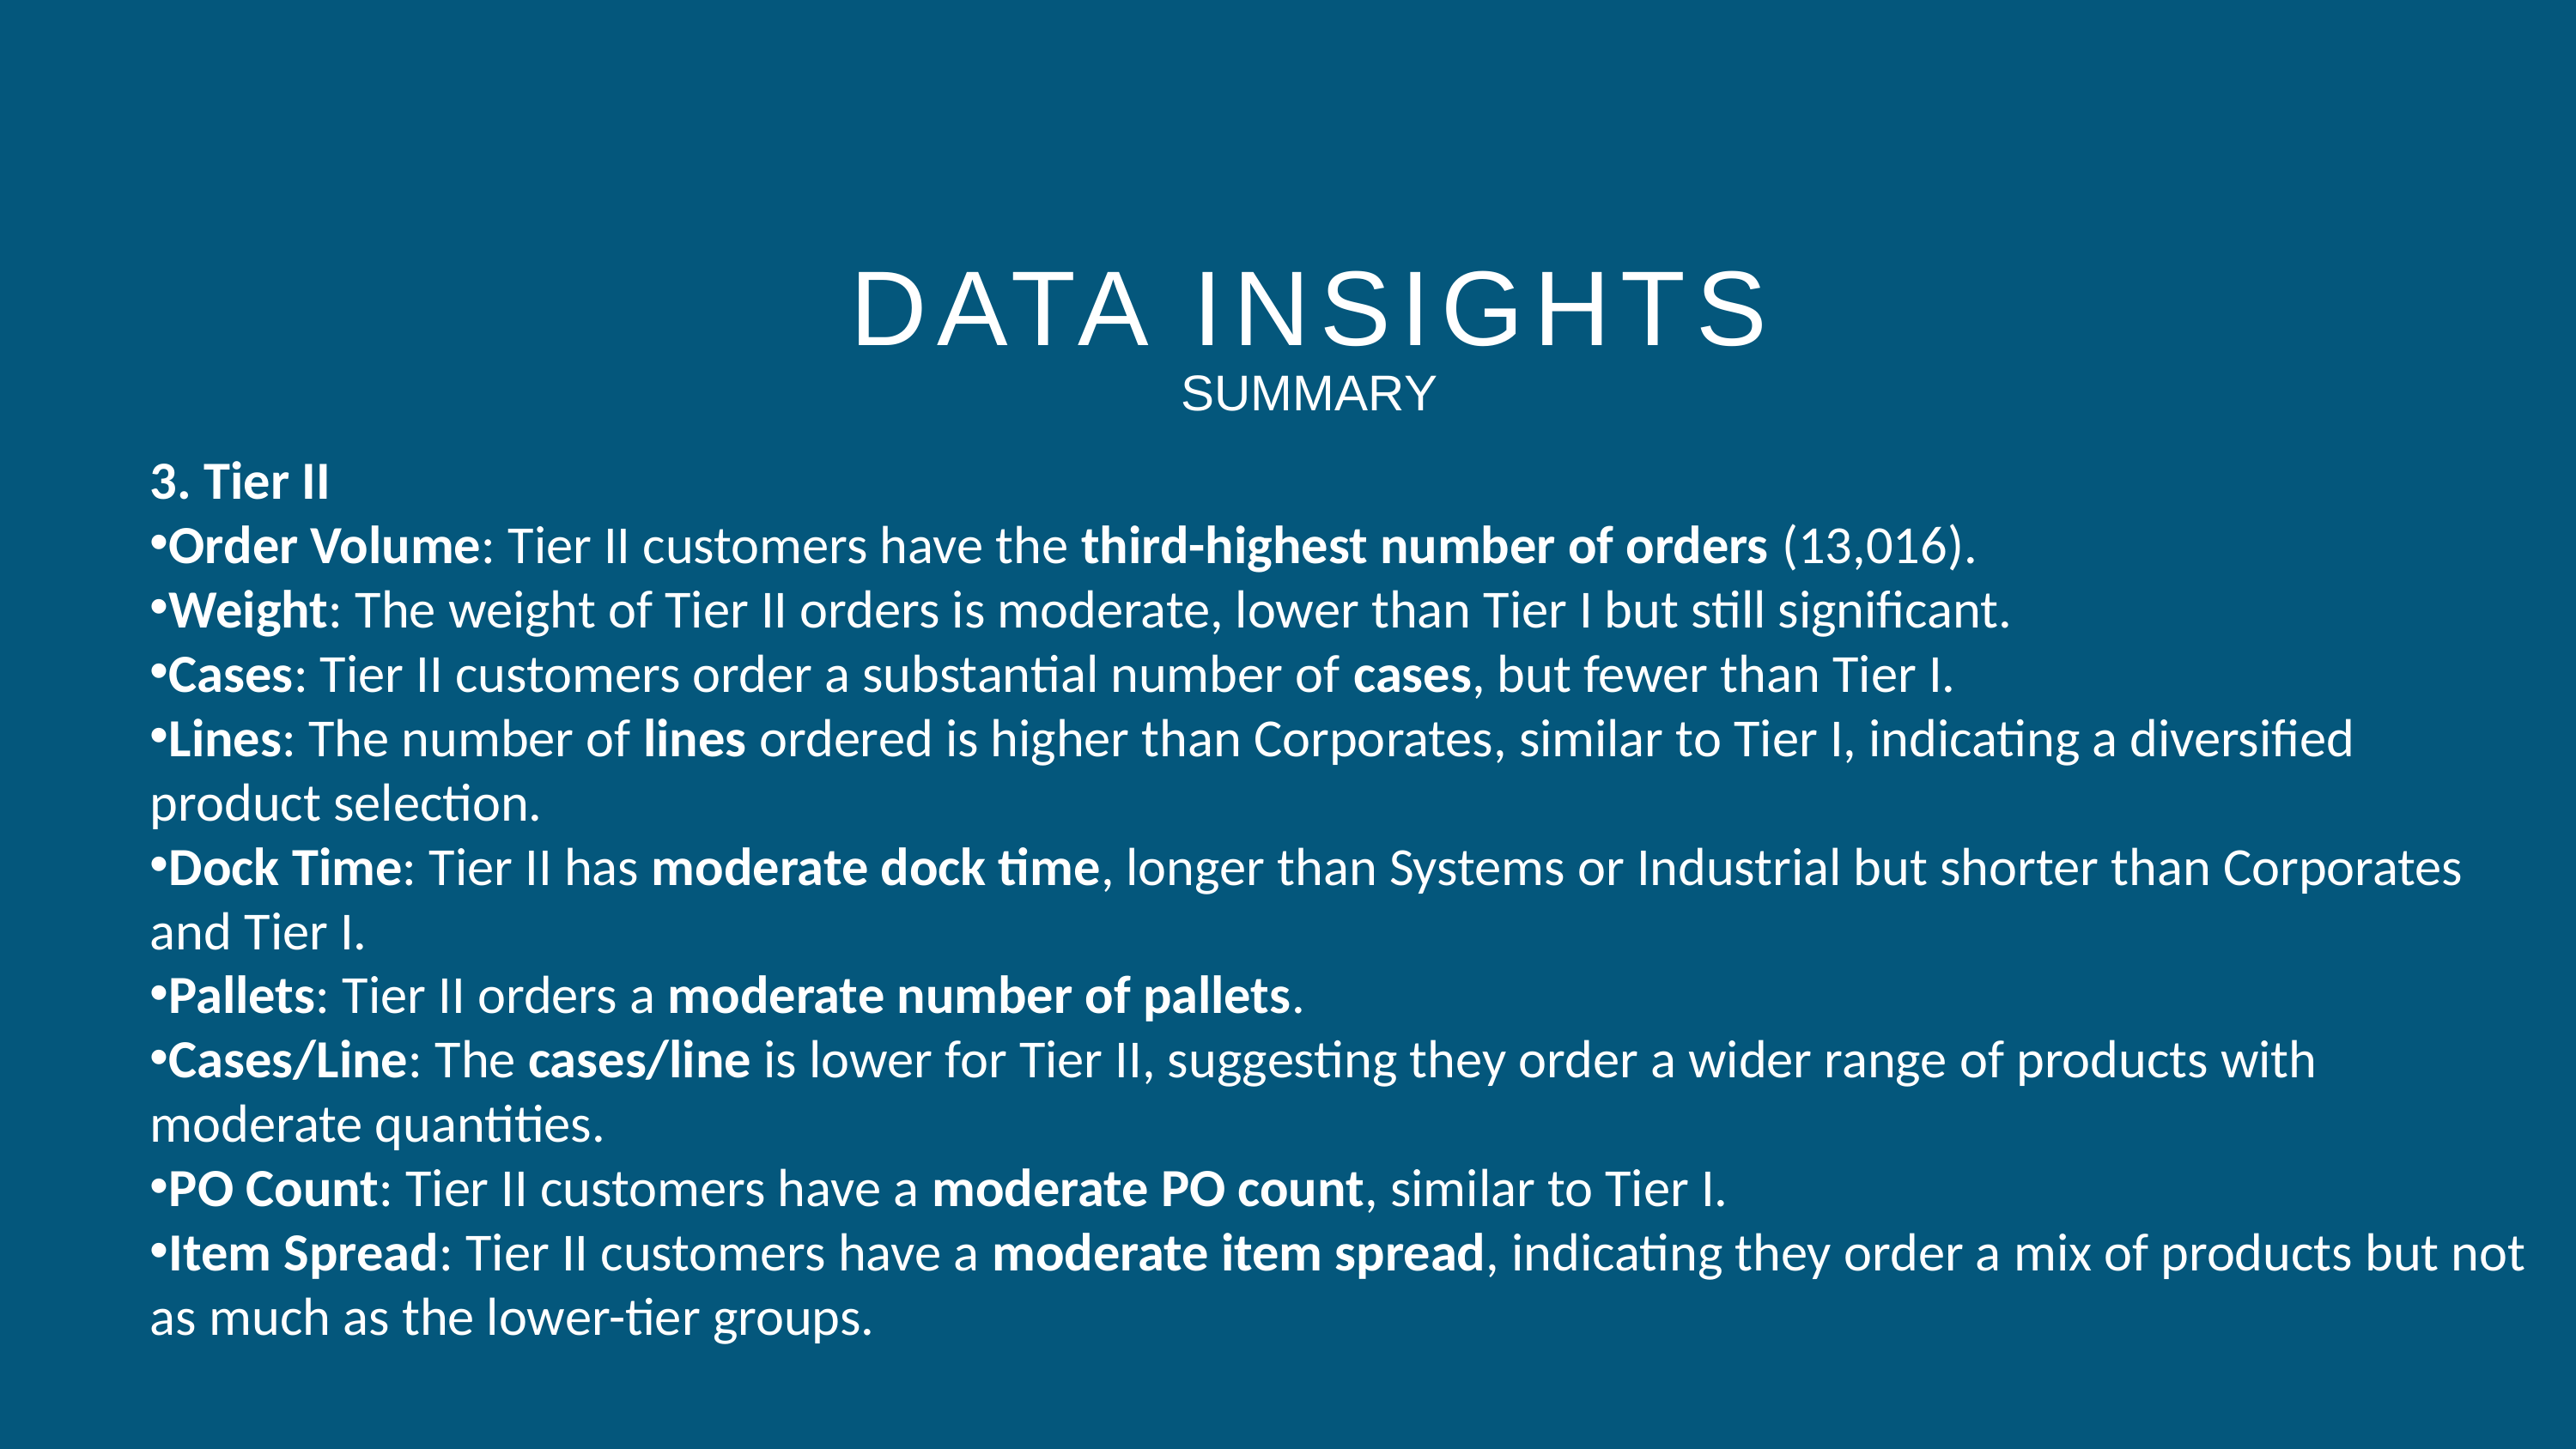

DATA INSIGHTS
SUMMARY
3. Tier II
Order Volume: Tier II customers have the third-highest number of orders (13,016).
Weight: The weight of Tier II orders is moderate, lower than Tier I but still significant.
Cases: Tier II customers order a substantial number of cases, but fewer than Tier I.
Lines: The number of lines ordered is higher than Corporates, similar to Tier I, indicating a diversified product selection.
Dock Time: Tier II has moderate dock time, longer than Systems or Industrial but shorter than Corporates and Tier I.
Pallets: Tier II orders a moderate number of pallets.
Cases/Line: The cases/line is lower for Tier II, suggesting they order a wider range of products with moderate quantities.
PO Count: Tier II customers have a moderate PO count, similar to Tier I.
Item Spread: Tier II customers have a moderate item spread, indicating they order a mix of products but not as much as the lower-tier groups.